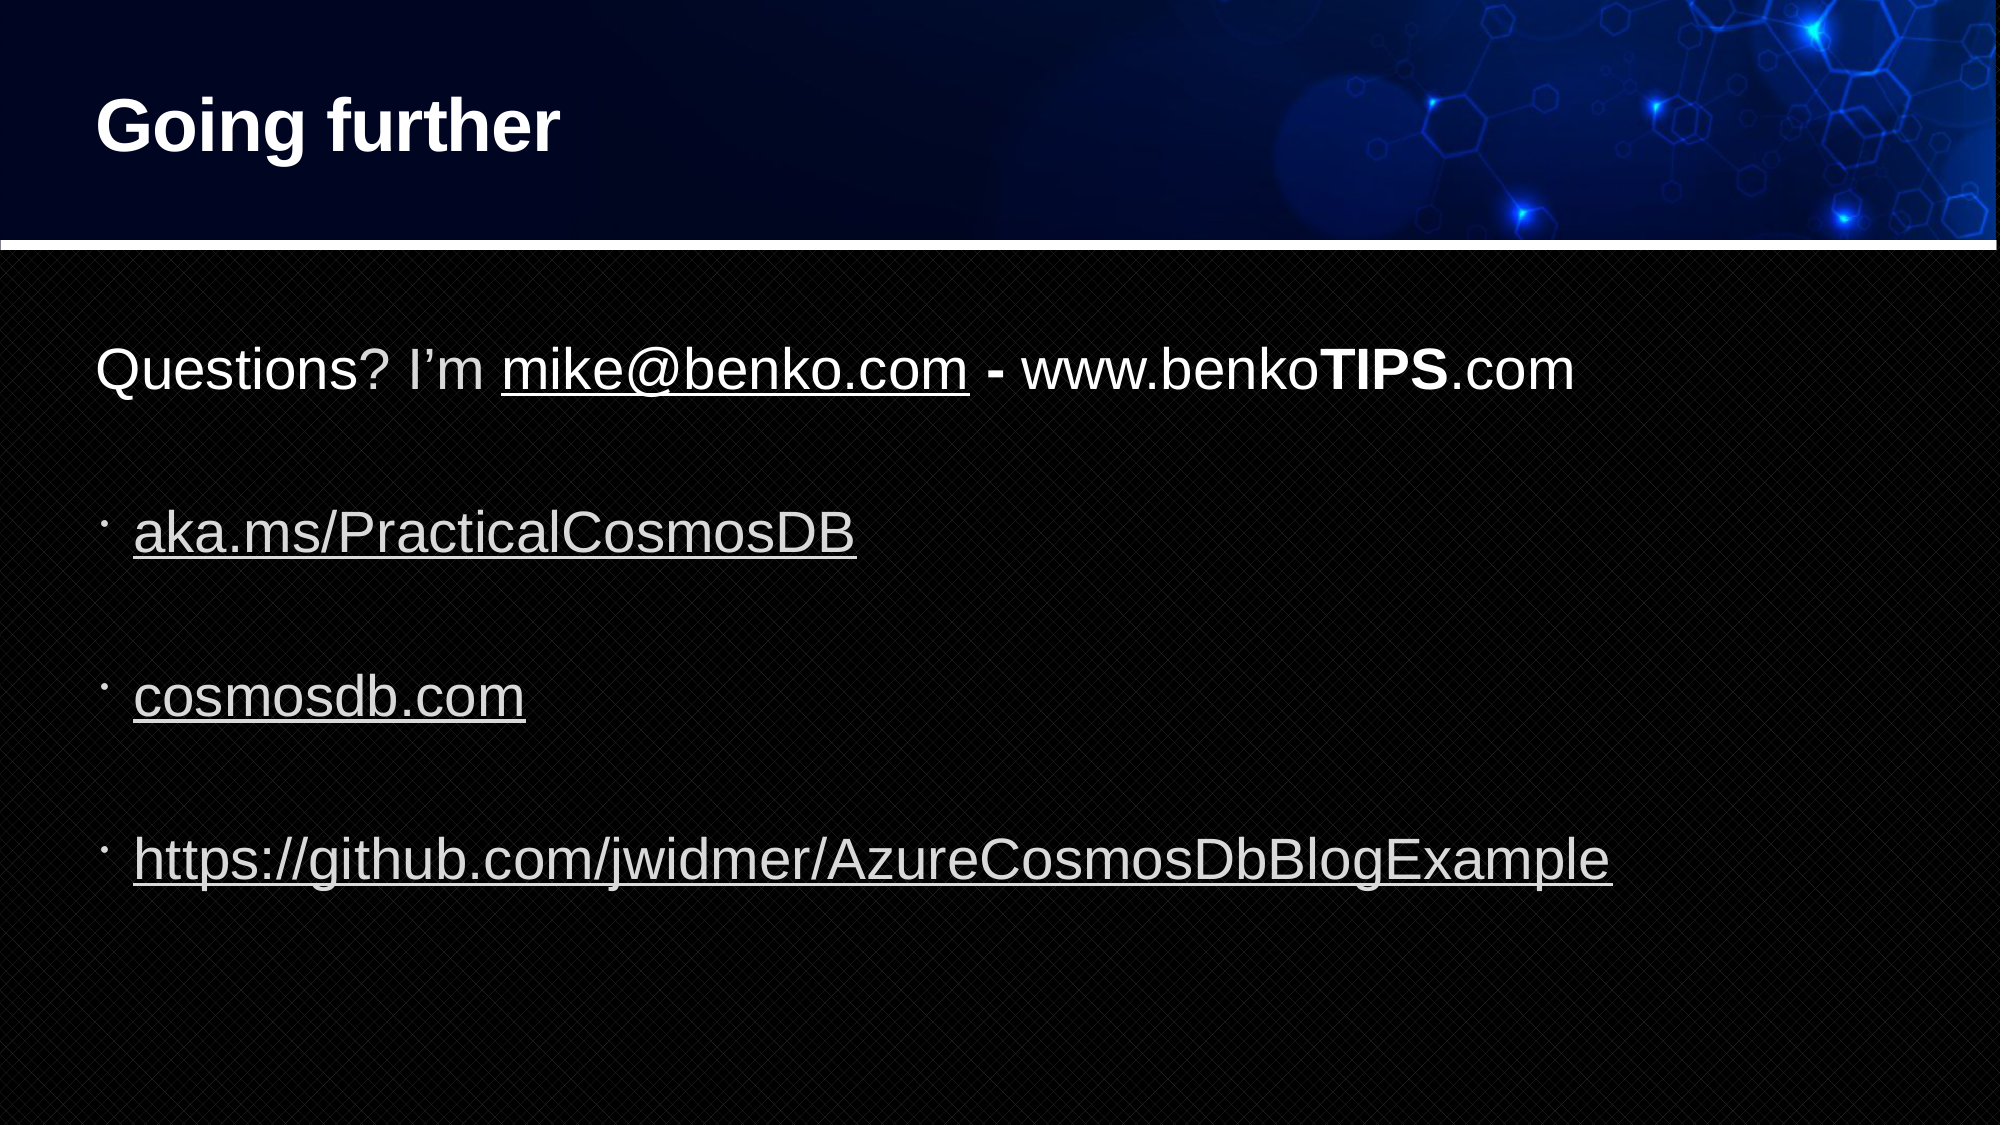

# Going further
Questions? I’m mike@benko.com - www.benkoTIPS.com

aka.ms/PracticalCosmosDB

cosmosdb.com

https://github.com/jwidmer/AzureCosmosDbBlogExample